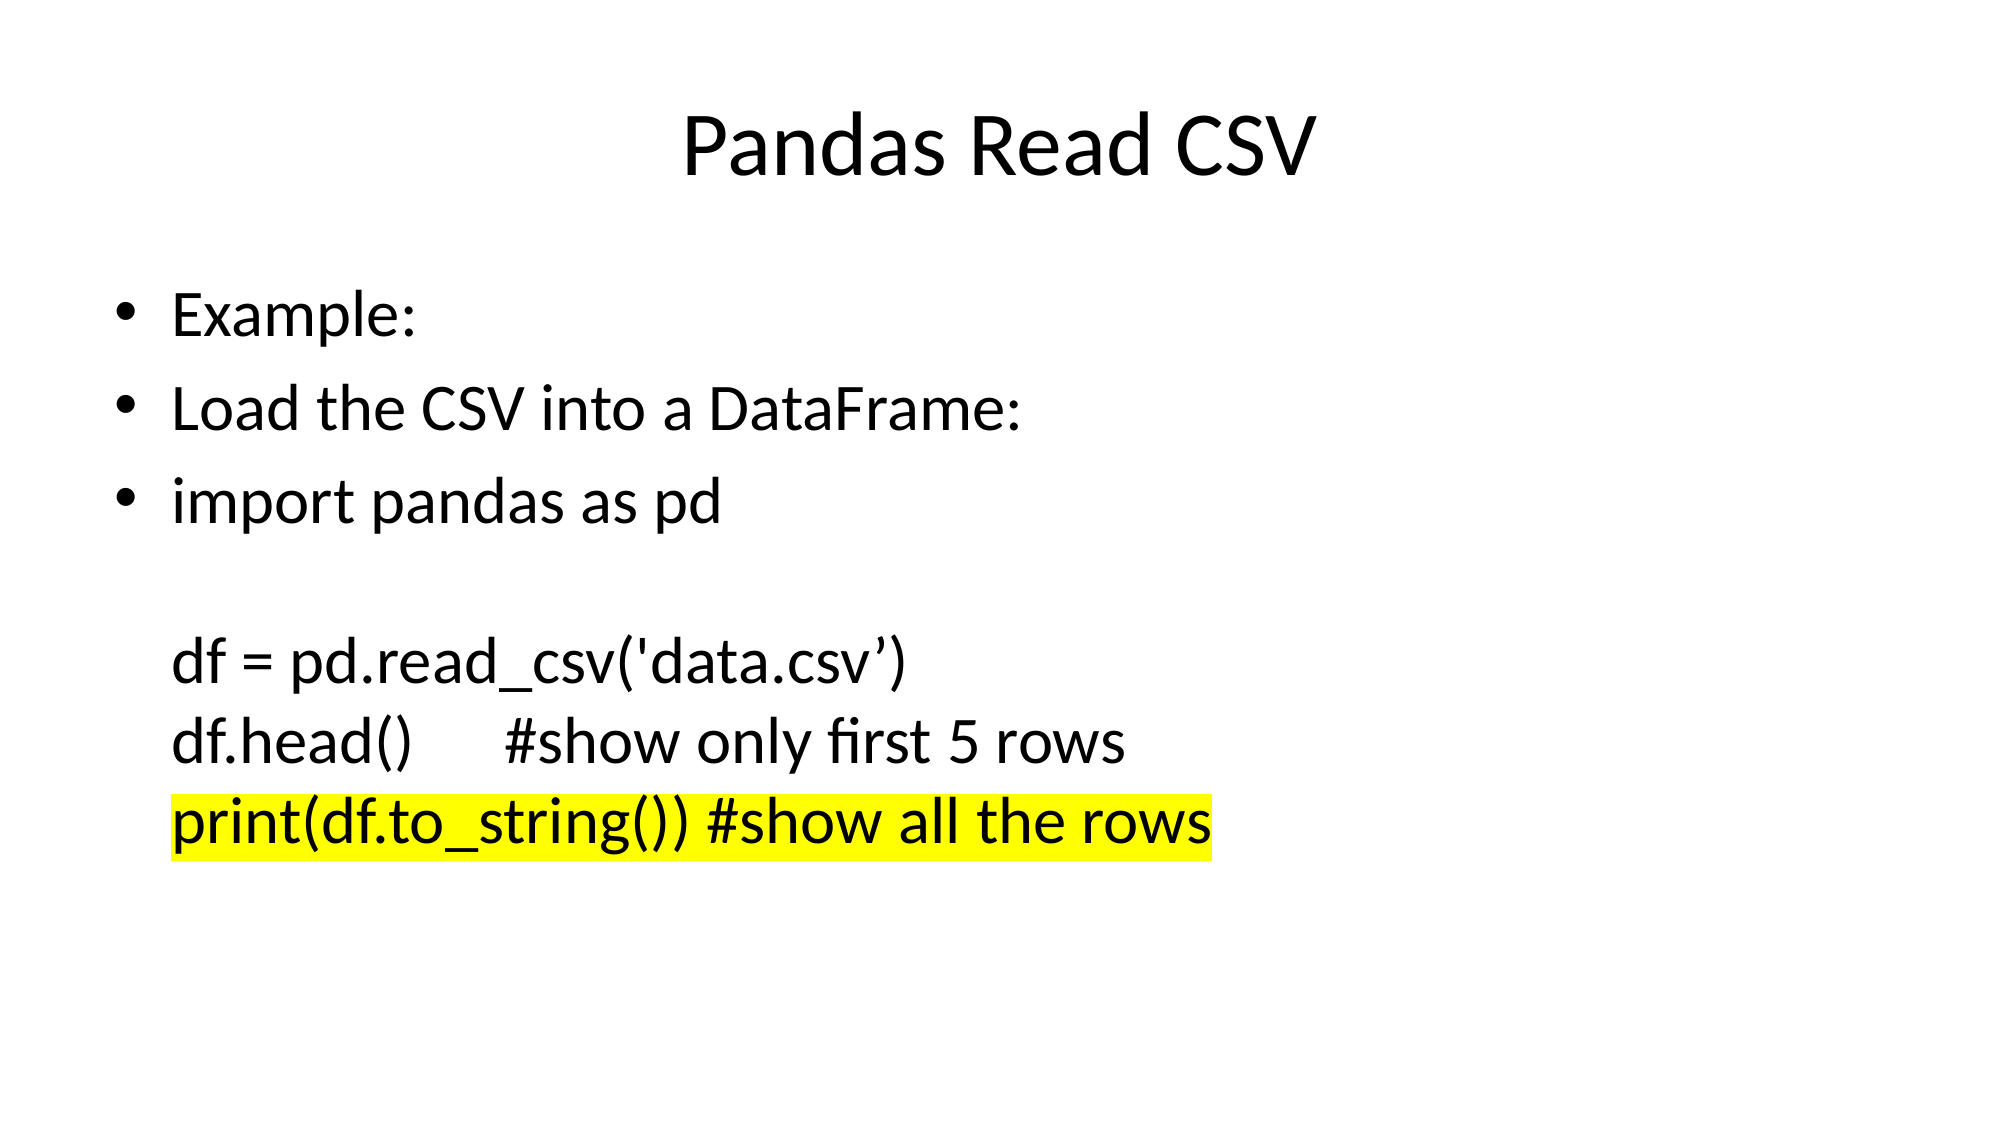

# Pandas Read CSV
Example:
Load the CSV into a DataFrame:
import pandas as pd
df = pd.read_csv('data.csv’)
df.head()      #show only first 5 rows
print(df.to_string()) #show all the rows